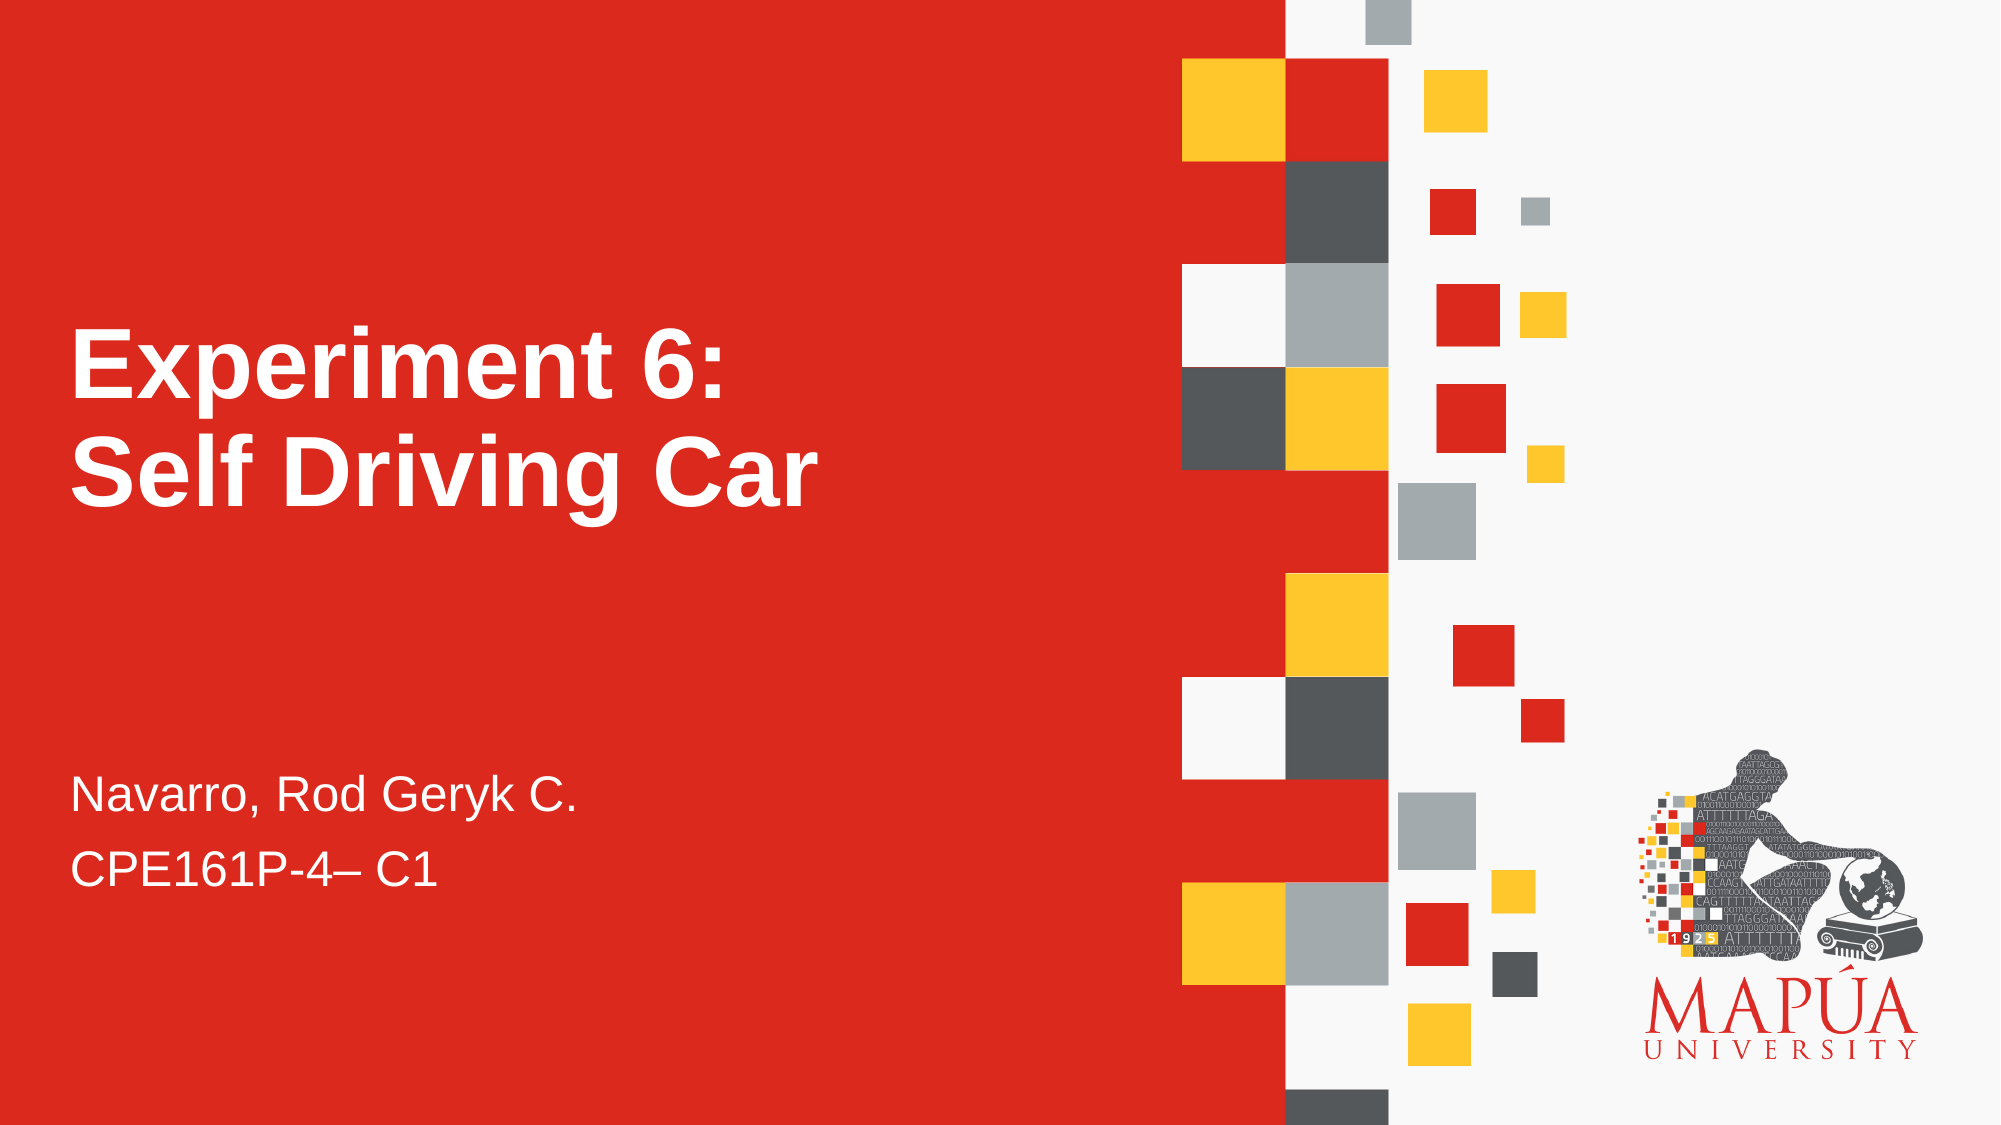

# Experiment 6: Self Driving Car
Navarro, Rod Geryk C.
CPE161P-4– C1